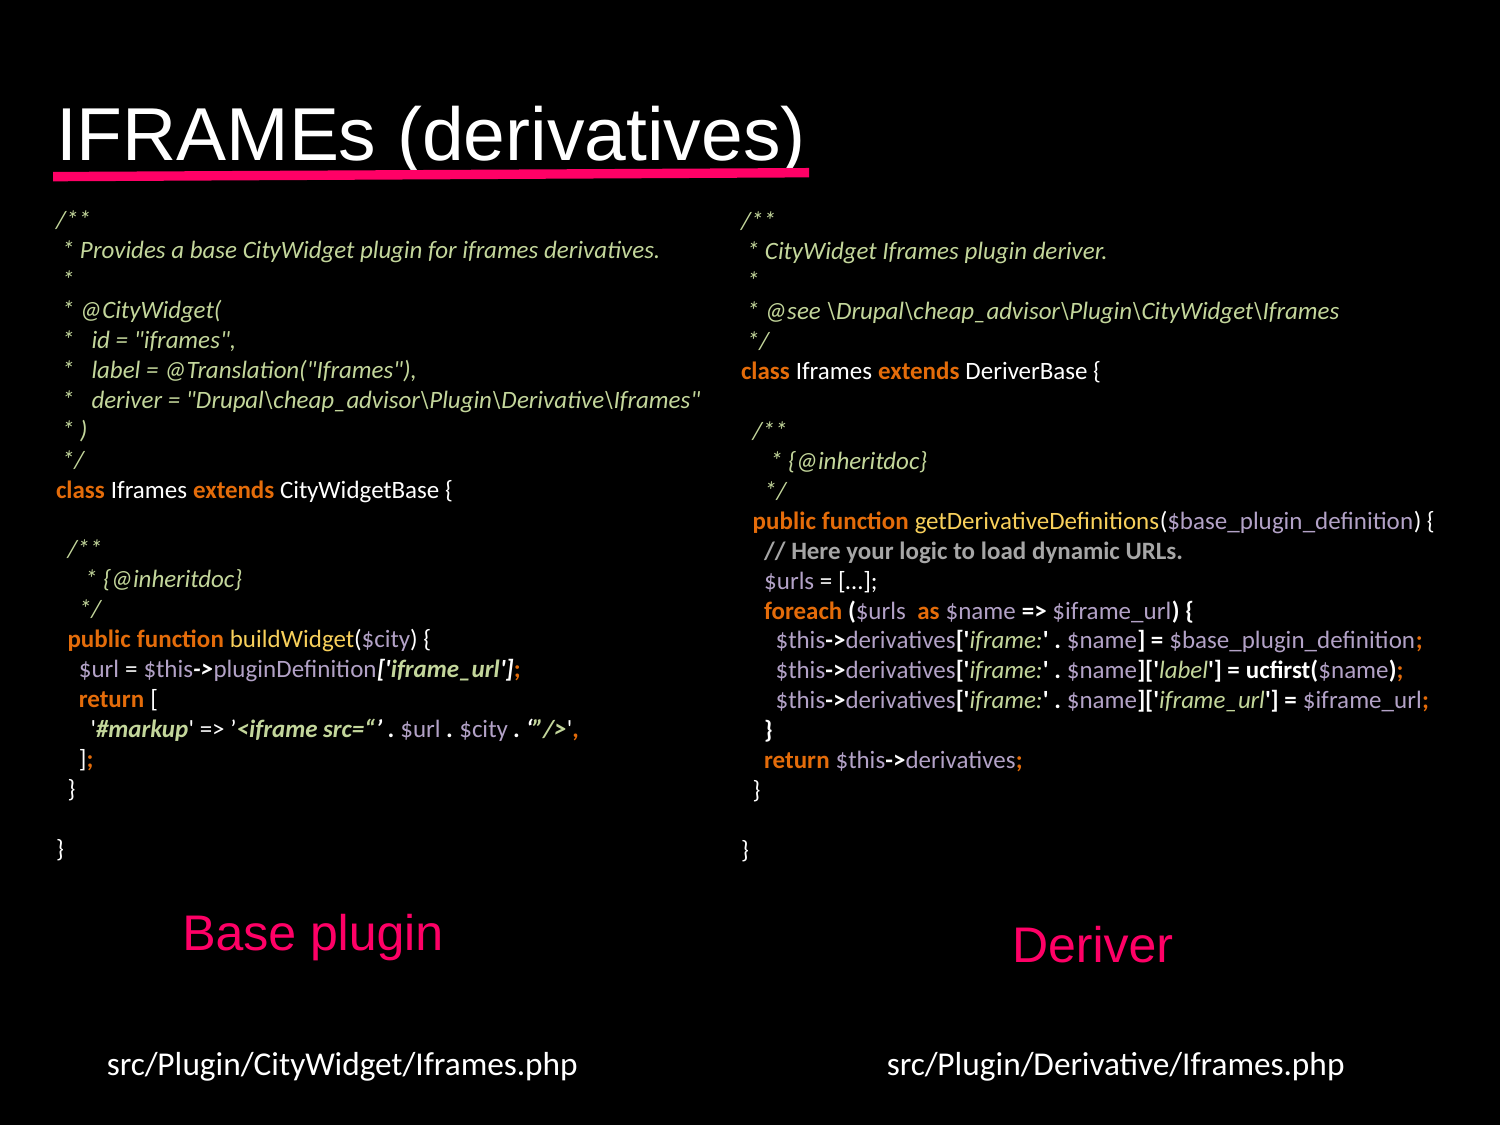

IFRAMEs (derivatives)
/**
 * Provides a base CityWidget plugin for iframes derivatives.
 *
 * @CityWidget(
 *   id = "iframes",
 *   label = @Translation("Iframes"),
 *   deriver = "Drupal\cheap_advisor\Plugin\Derivative\Iframes"
 * )
 */
class Iframes extends CityWidgetBase {

  /**
     * {@inheritdoc}
    */
  public function buildWidget($city) {
    $url = $this->pluginDefinition['iframe_url'];
    return [
      '#markup' => ’<iframe src=“’ . $url . $city . ‘”/>',
    ];
  }

}
/**
 * CityWidget Iframes plugin deriver.
 *
 * @see \Drupal\cheap_advisor\Plugin\CityWidget\Iframes
 */
class Iframes extends DeriverBase {

  /**
     * {@inheritdoc}
    */
  public function getDerivativeDefinitions($base_plugin_definition) {
    // Here your logic to load dynamic URLs.
    $urls = […];
    foreach ($urls  as $name => $iframe_url) {
      $this->derivatives['iframe:' . $name] = $base_plugin_definition;
      $this->derivatives['iframe:' . $name]['label'] = ucfirst($name);
      $this->derivatives['iframe:' . $name]['iframe_url'] = $iframe_url;
    }
    return $this->derivatives;
  }

}
Base plugin
Deriver
src/Plugin/CityWidget/Iframes.php
src/Plugin/Derivative/Iframes.php